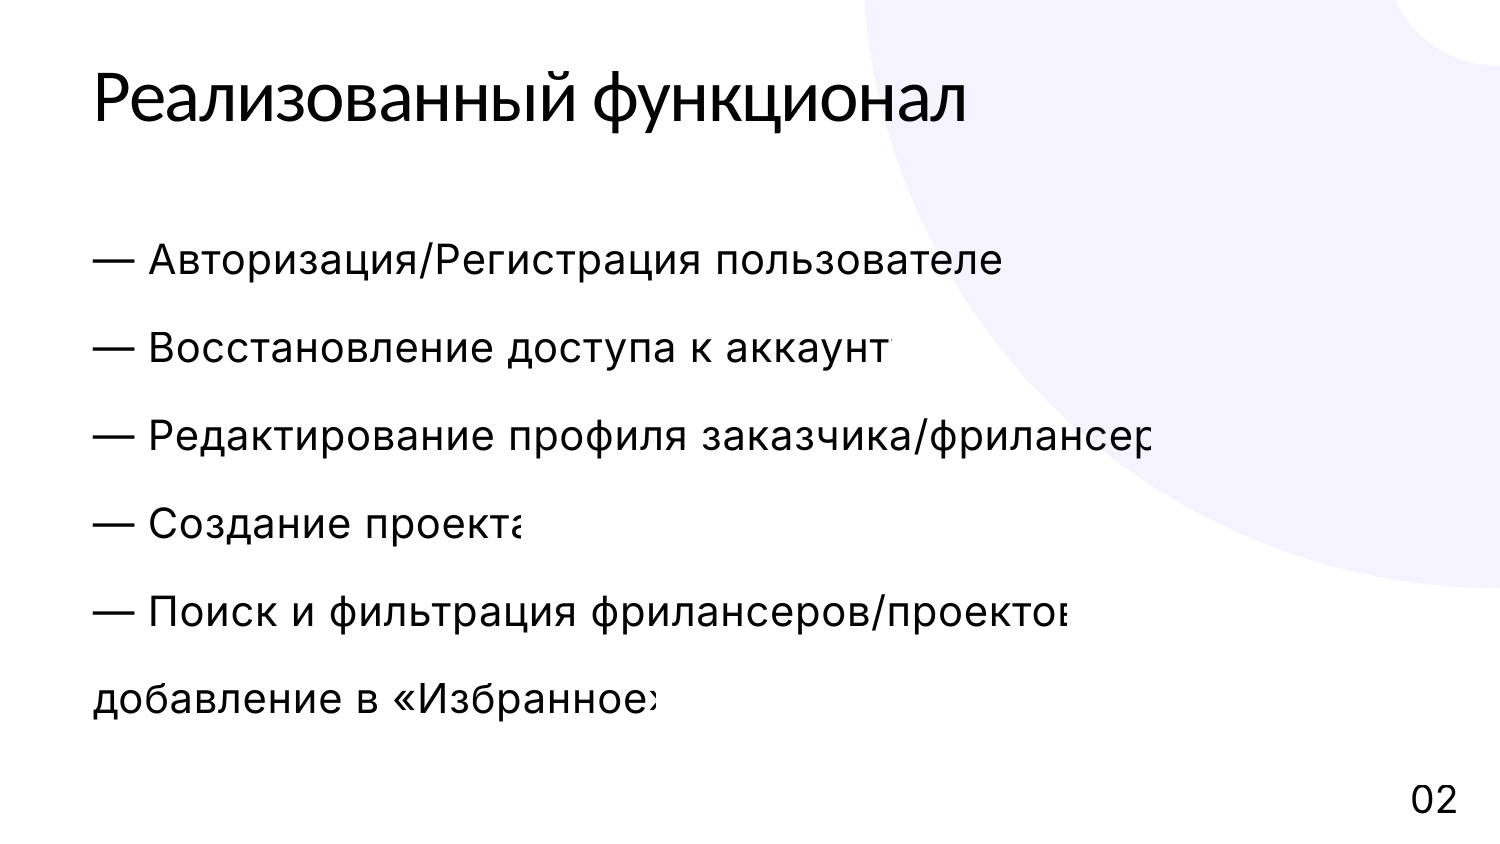

Реализованный функционал
— Авторизация/Регистрация пользователей
— Восстановление доступа к аккаунту
— Редактирование профиля заказчика/фрилансера
— Создание проекта
— Поиск и фильтрация фрилансеров/проектов, добавление в «Избранное»

02